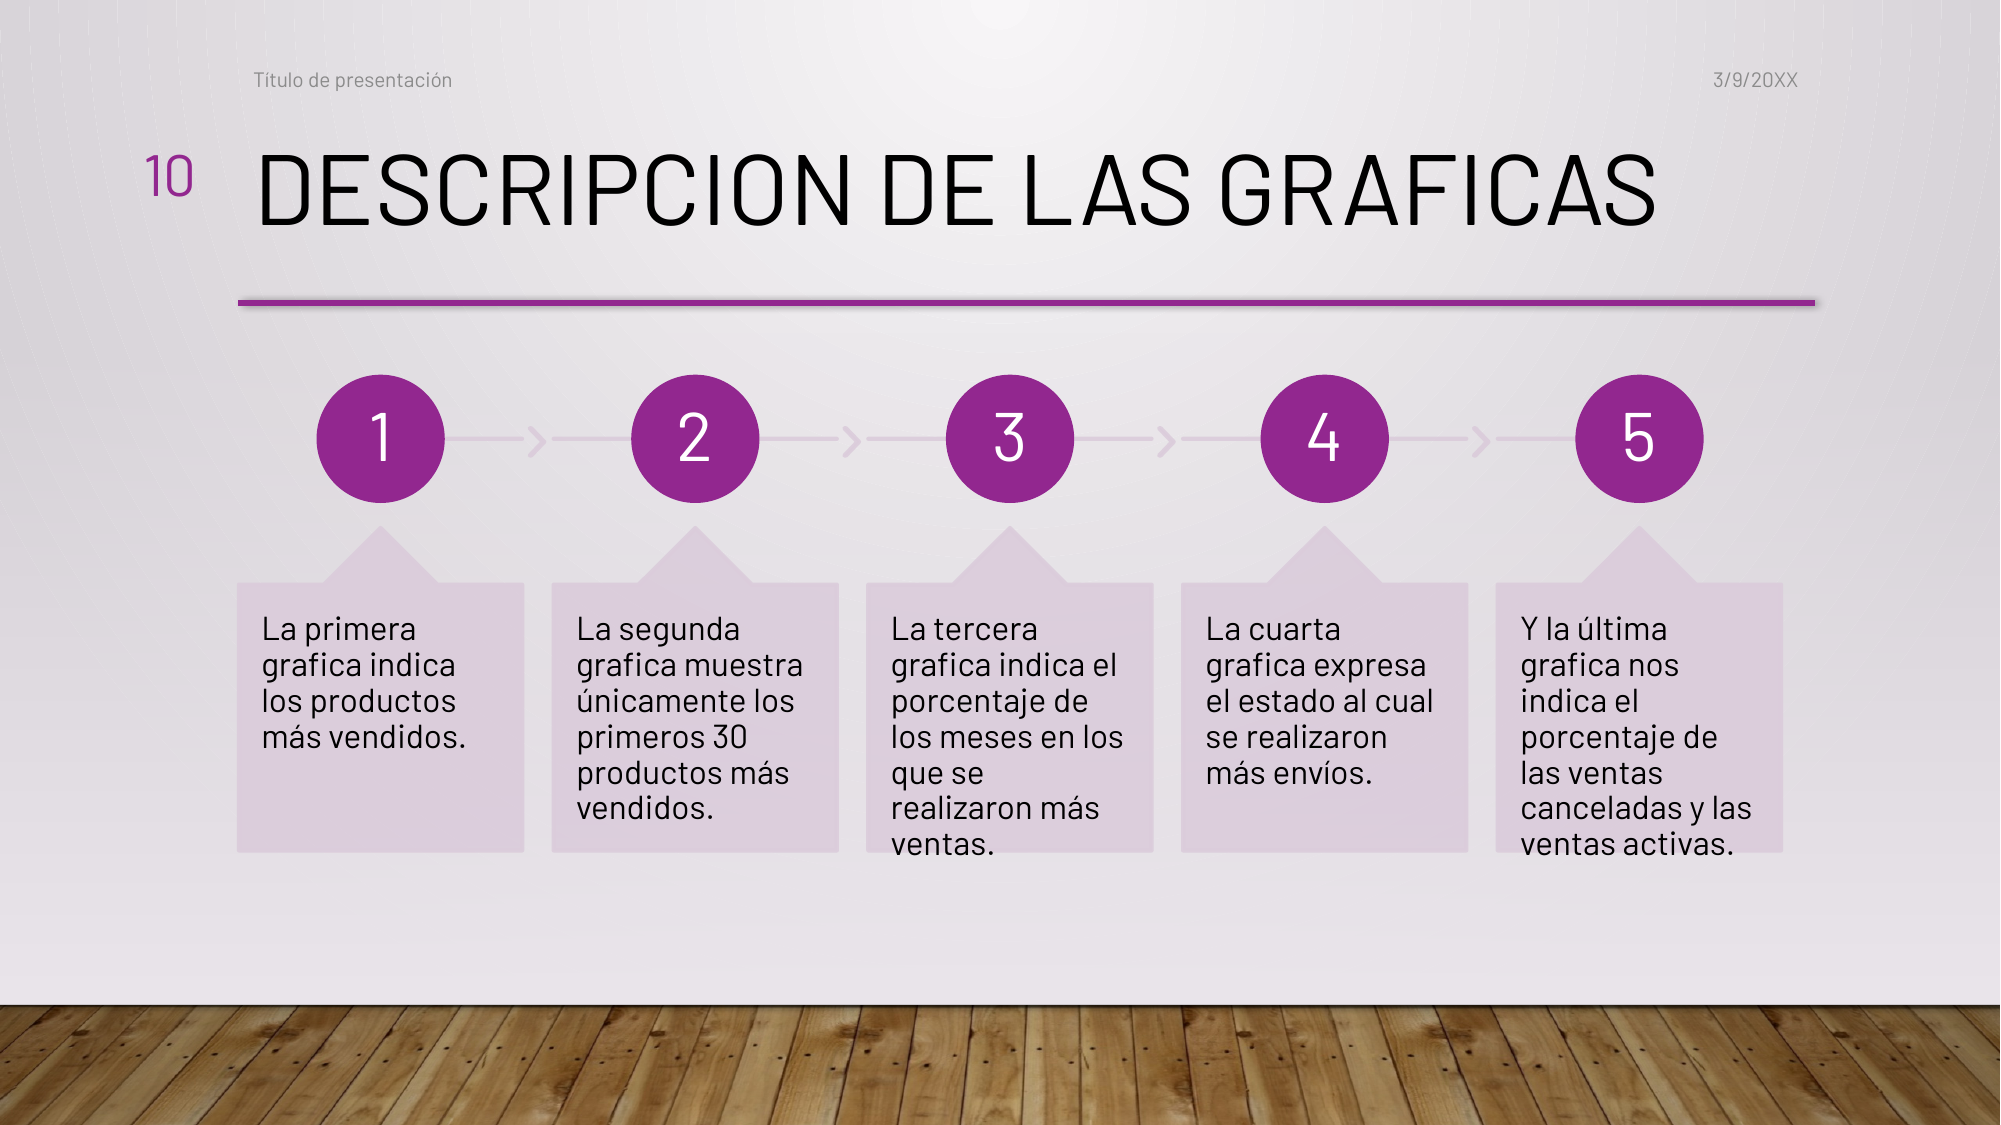

Título de presentación
3/9/20XX
10
# Descripcion de las graficas
1
La primera grafica indica los productos más vendidos.
2
La segunda grafica muestra únicamente los primeros 30 productos más vendidos.
3
La tercera grafica indica el porcentaje de los meses en los que se realizaron más ventas.
4
La cuarta grafica expresa el estado al cual se realizaron más envíos.
5
Y la última grafica nos indica el porcentaje de las ventas canceladas y las ventas activas.